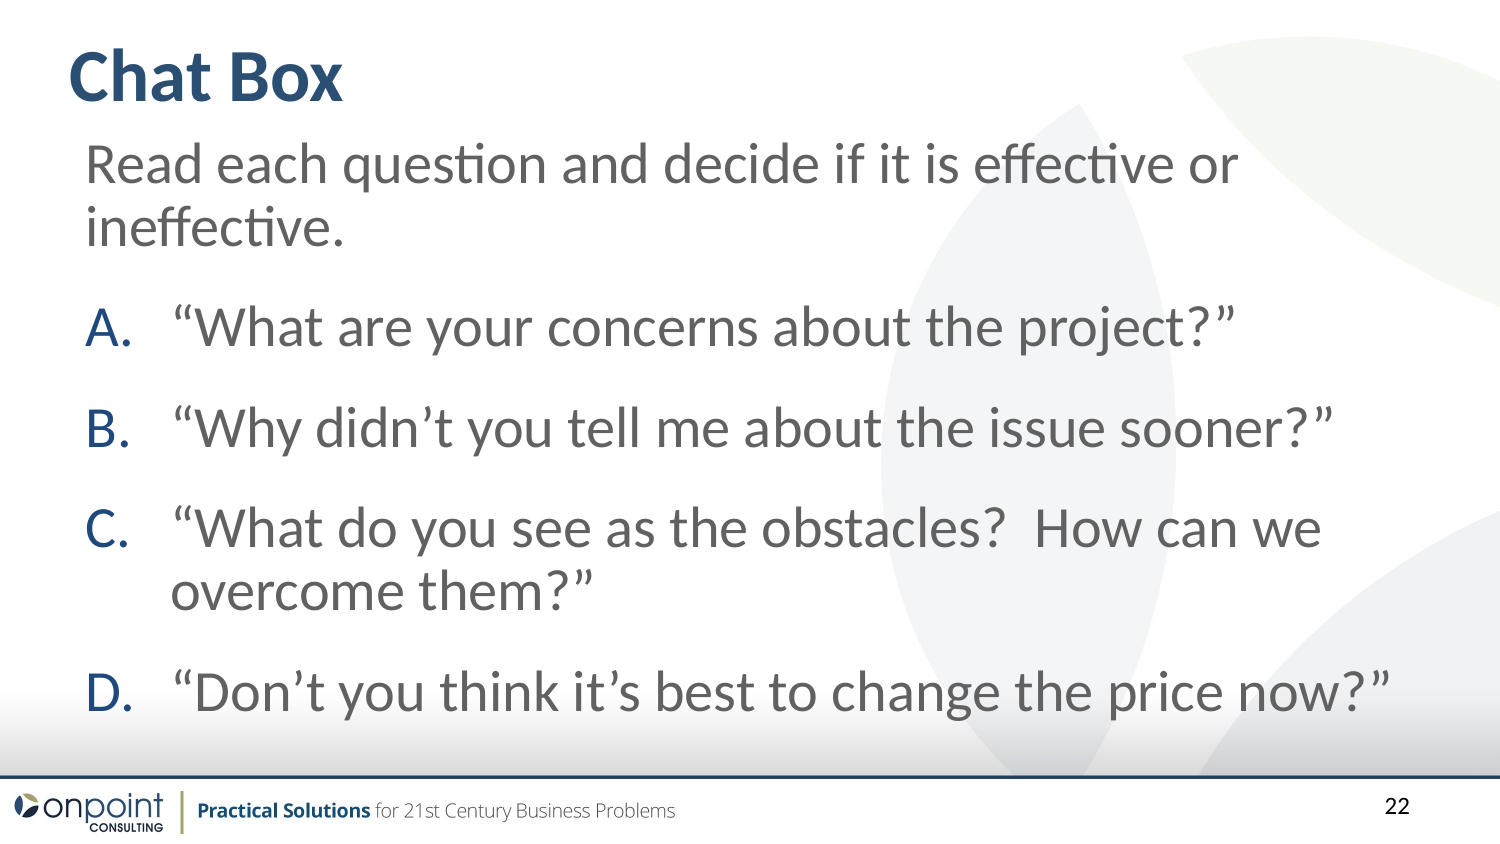

Chat Box
Read each question and decide if it is effective or ineffective.
“What are your concerns about the project?”
“Why didn’t you tell me about the issue sooner?”
“What do you see as the obstacles?  How can we overcome them?”
“Don’t you think it’s best to change the price now?”

22